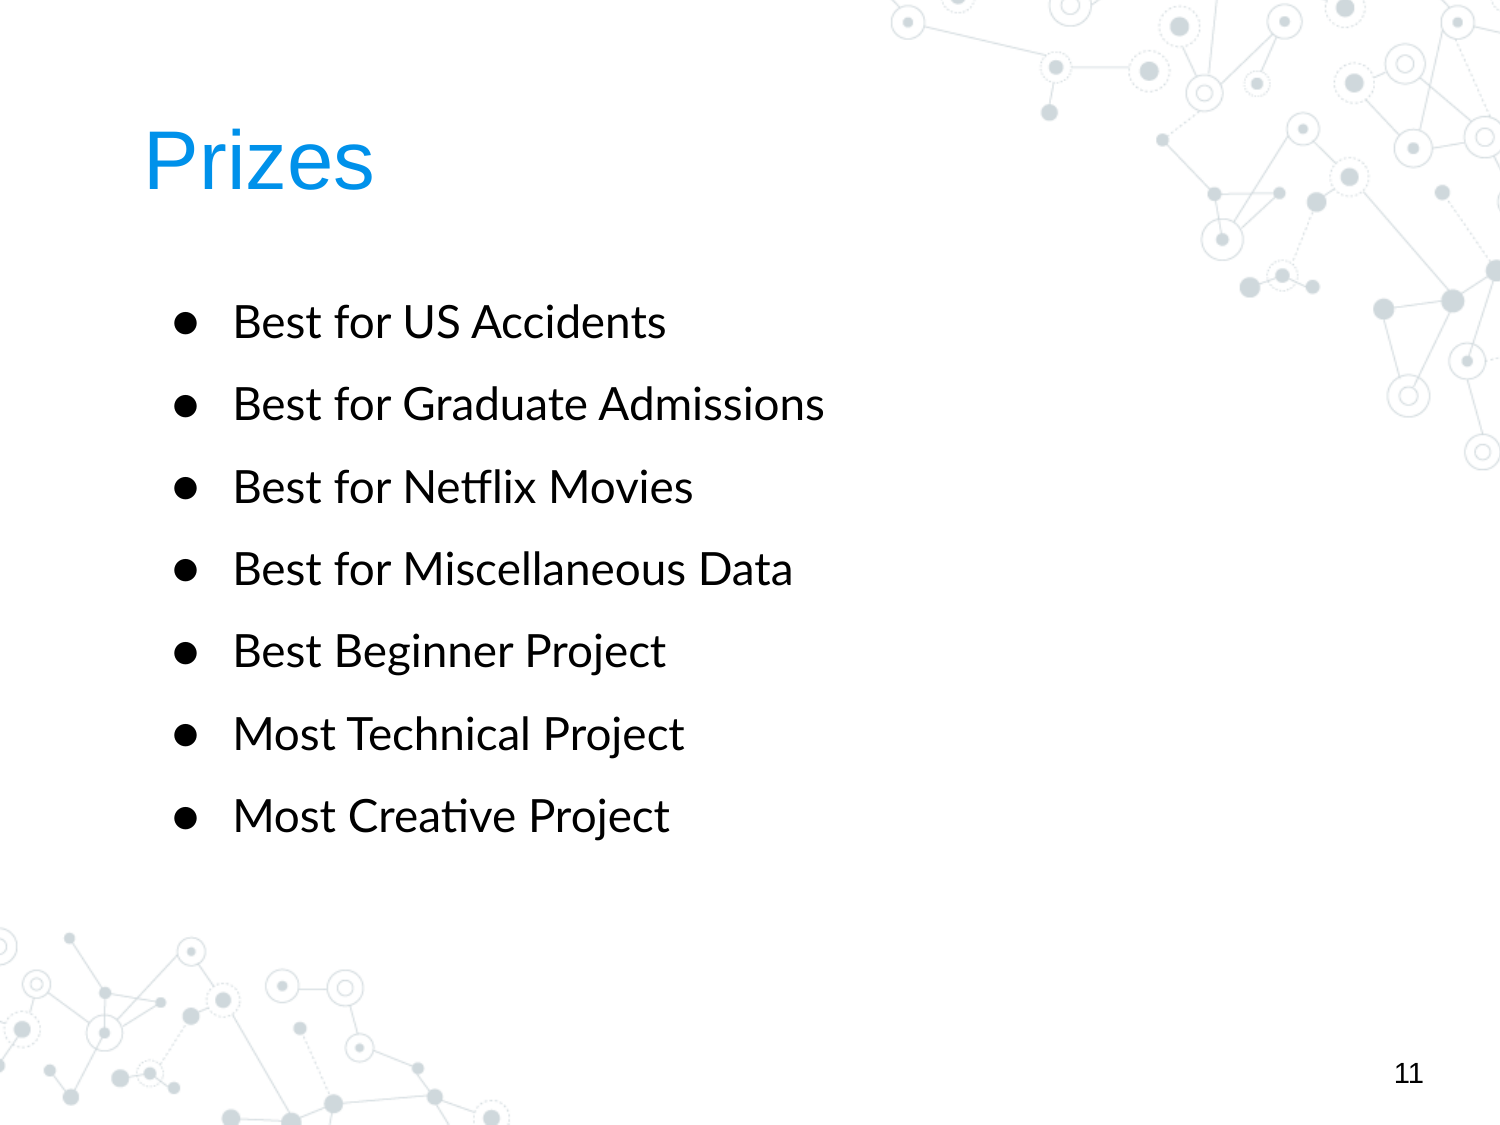

# Prizes
Best for US Accidents
Best for Graduate Admissions
Best for Netflix Movies
Best for Miscellaneous Data
Best Beginner Project
Most Technical Project
Most Creative Project
11